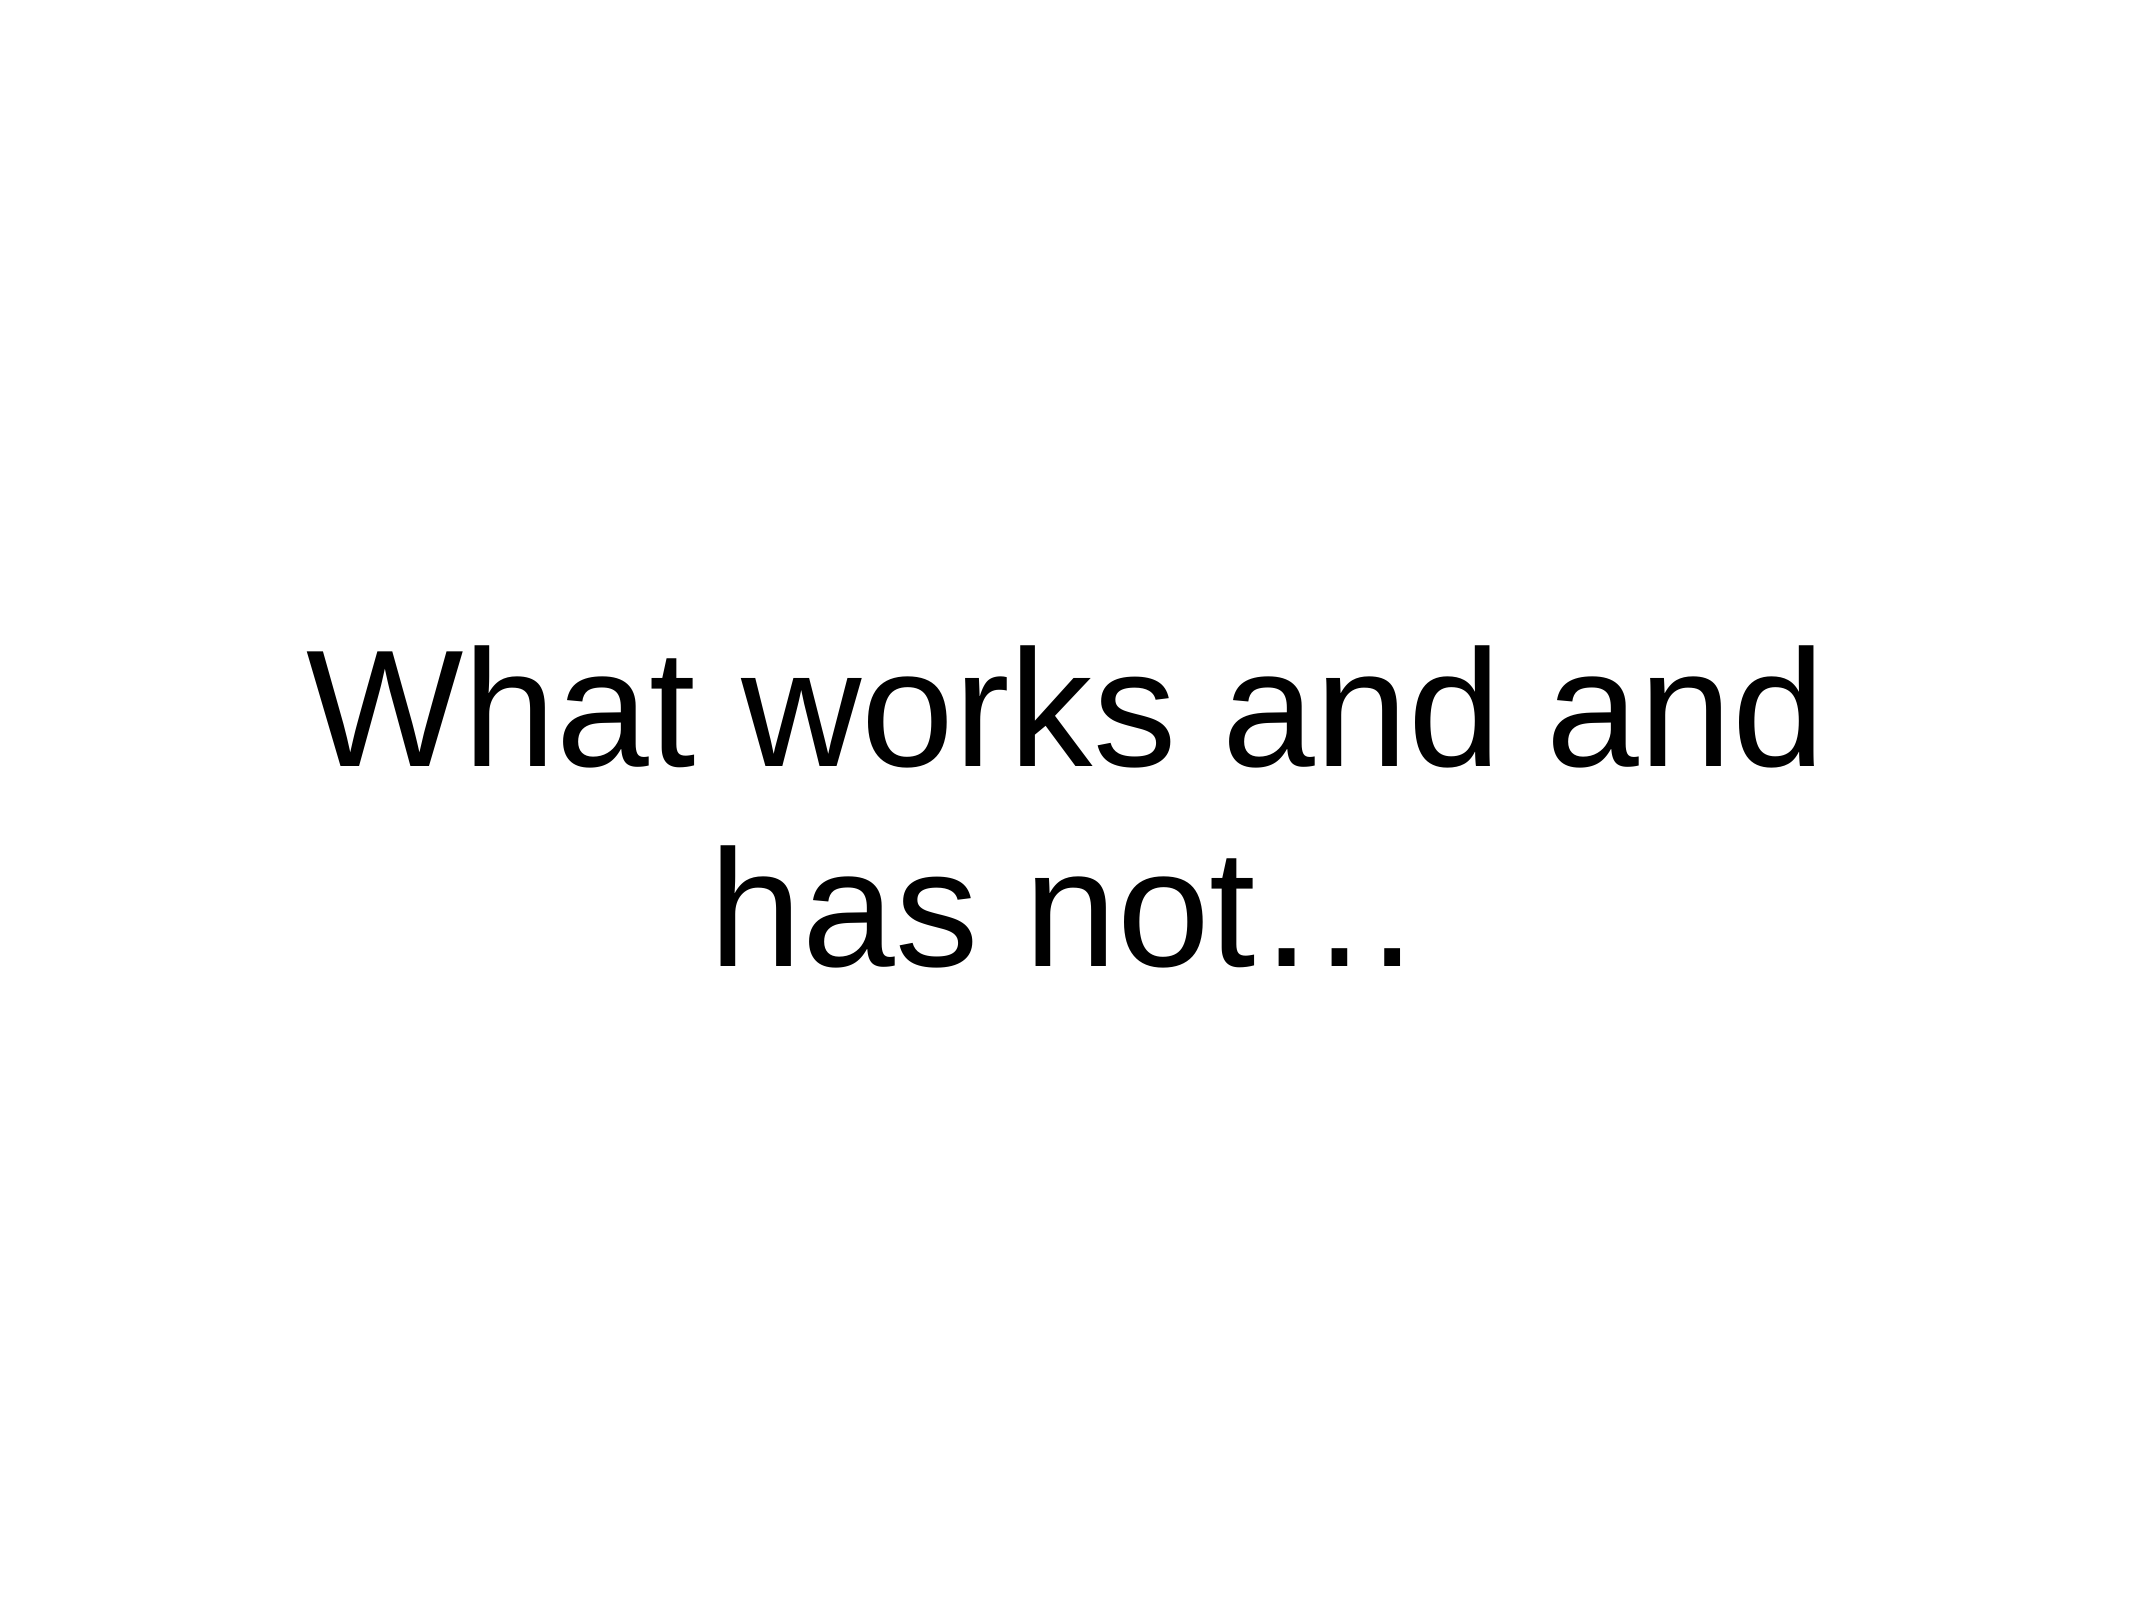

# What works and and has not…